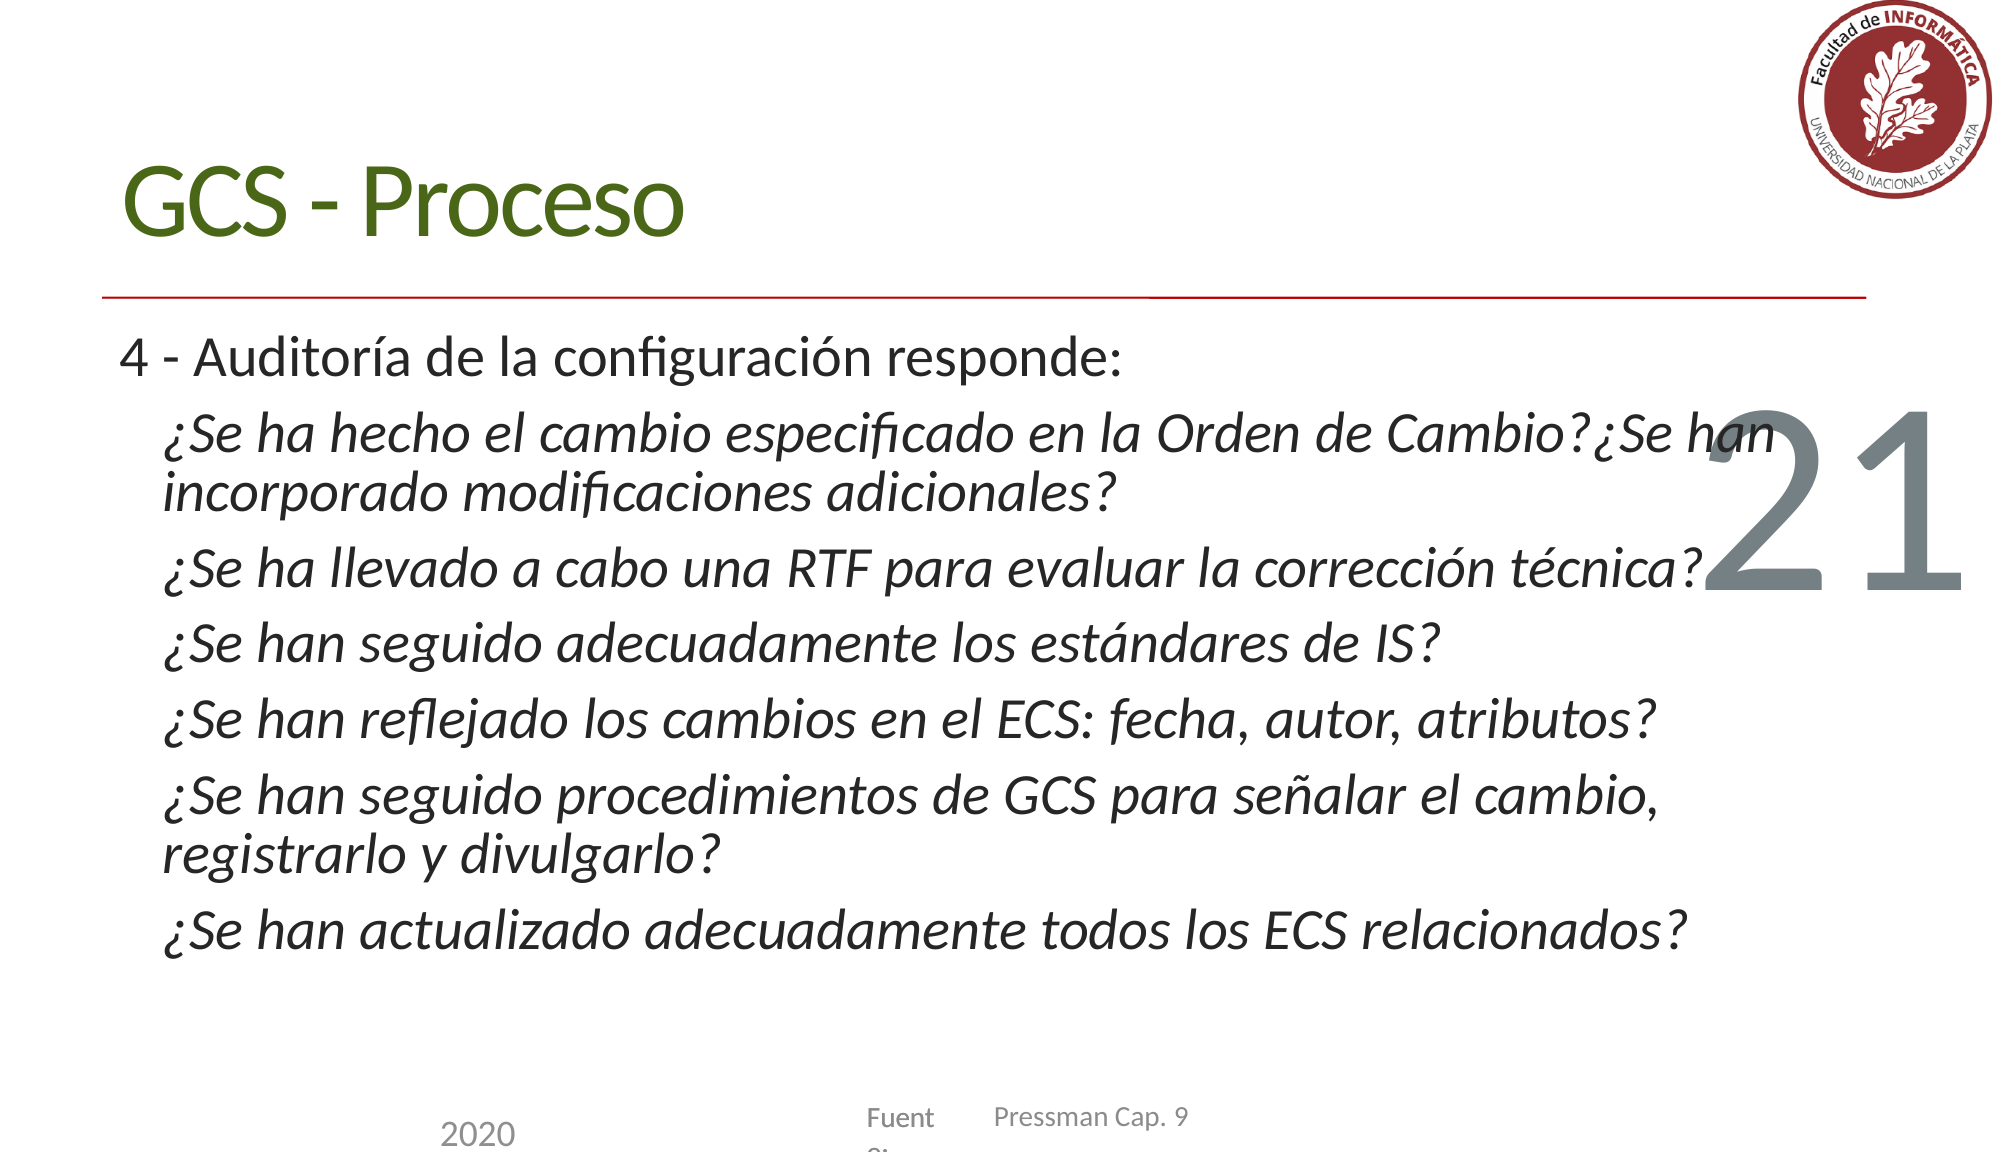

GCS - Proceso
4 - Auditoría de la configuración responde:
¿Se ha hecho el cambio especificado en la Orden de Cambio?¿Se han incorporado modificaciones adicionales?
¿Se ha llevado a cabo una RTF para evaluar la corrección técnica?
¿Se han seguido adecuadamente los estándares de IS?
¿Se han reflejado los cambios en el ECS: fecha, autor, atributos?
¿Se han seguido procedimientos de GCS para señalar el cambio, registrarlo y divulgarlo?
¿Se han actualizado adecuadamente todos los ECS relacionados?

21
Pressman Cap. 9

2020